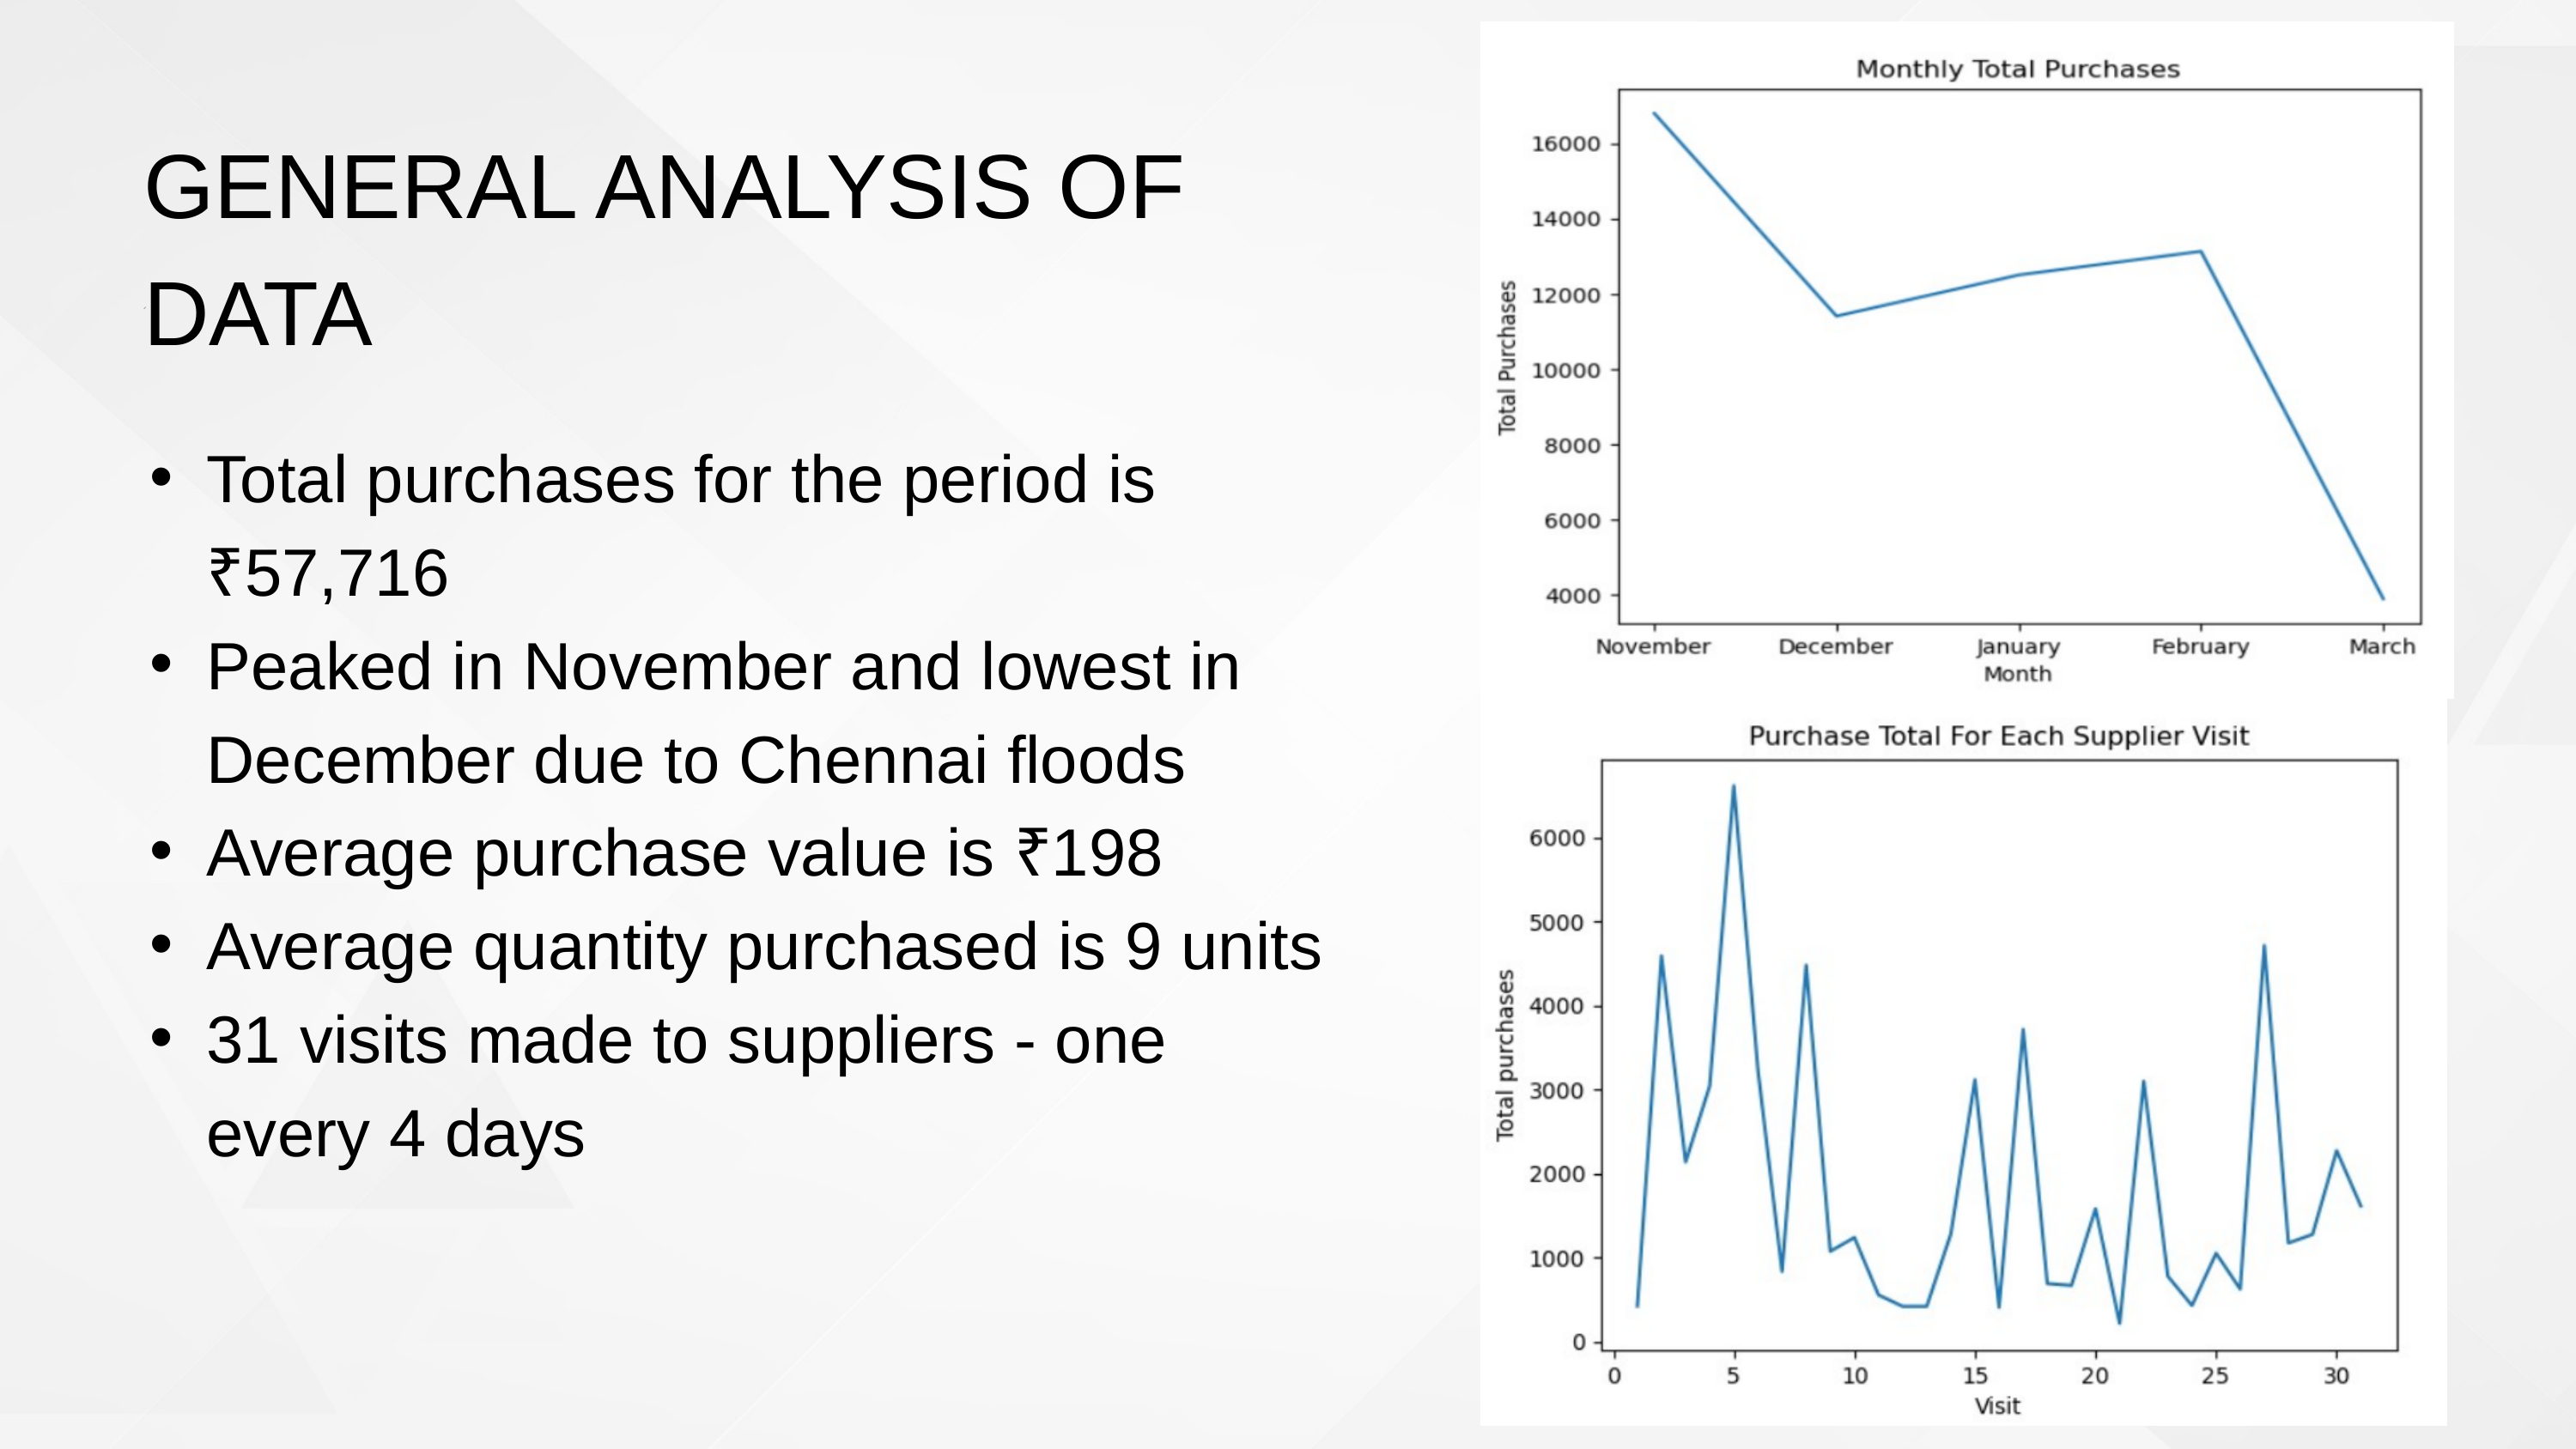

GENERAL ANALYSIS OF DATA

Total purchases for the period is ₹57,716
Peaked in November and lowest in December due to Chennai floods
Average purchase value is ₹198
Average quantity purchased is 9 units
31 visits made to suppliers - one every 4 days